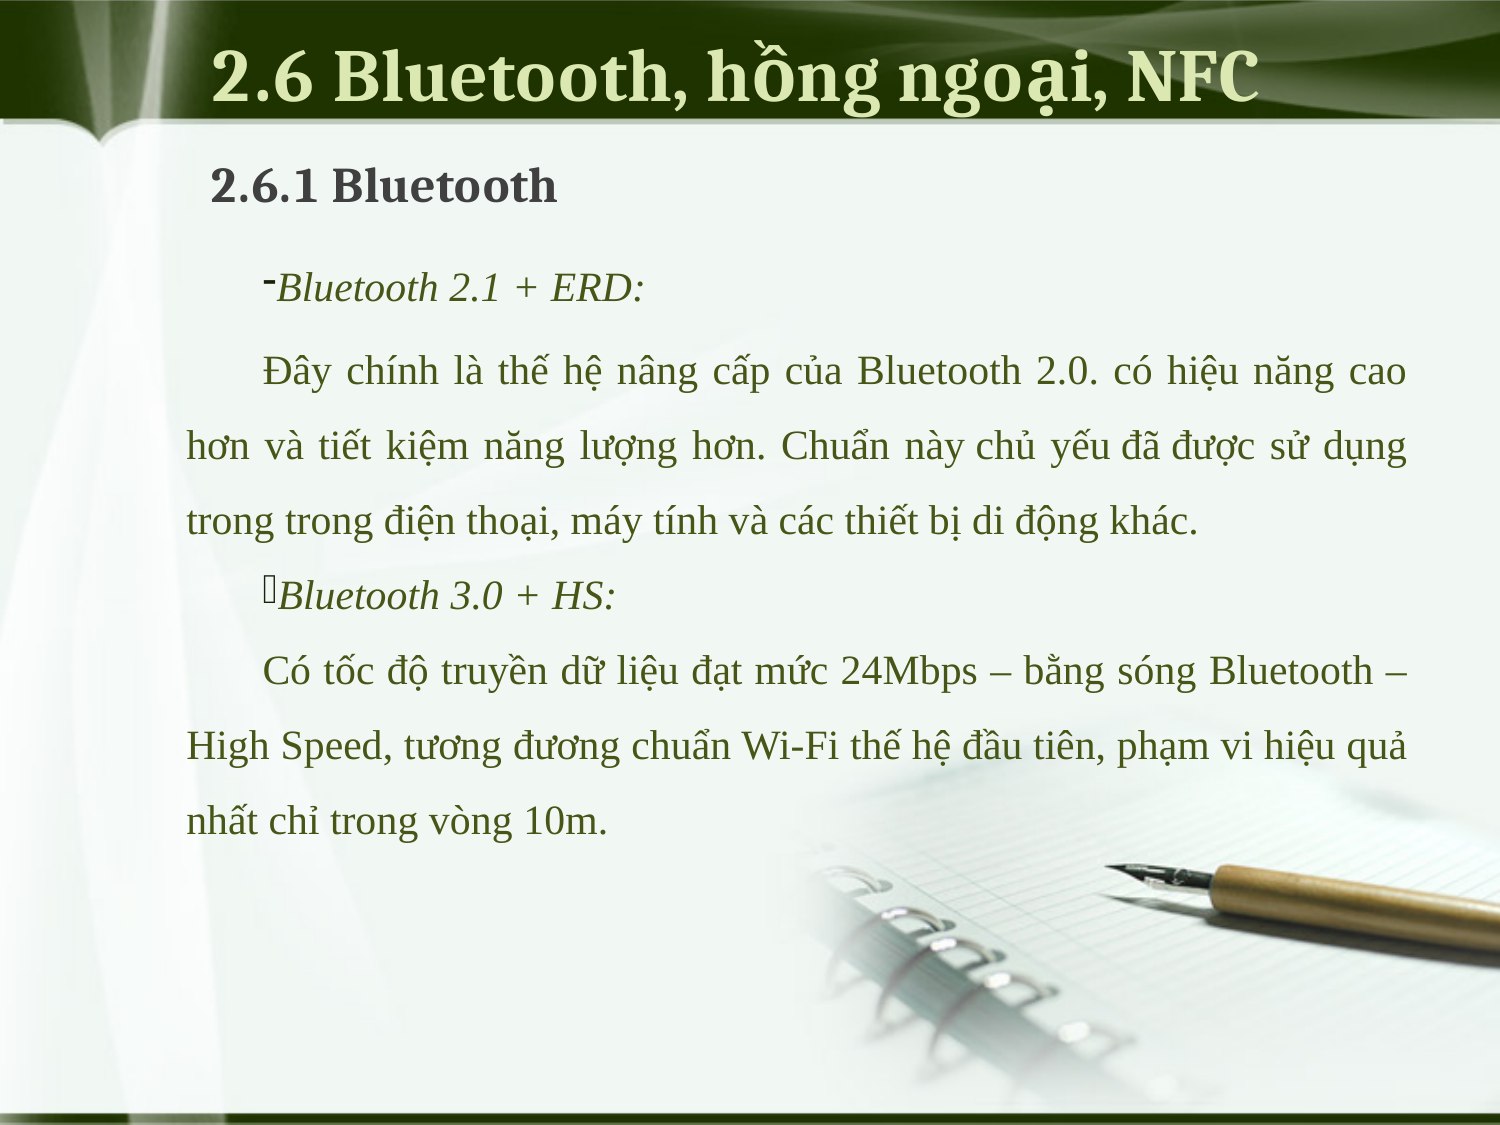

# 2.6 Bluetooth, hồng ngoại, NFC
2.6.1 Bluetooth
Bluetooth 2.1 + ERD:
Đây chính là thế hệ nâng cấp của Bluetooth 2.0. có hiệu năng cao hơn và tiết kiệm năng lượng hơn. Chuẩn này chủ yếu đã được sử dụng trong trong điện thoại, máy tính và các thiết bị di động khác.
Bluetooth 3.0 + HS:
Có tốc độ truyền dữ liệu đạt mức 24Mbps – bằng sóng Bluetooth – High Speed, tương đương chuẩn Wi-Fi thế hệ đầu tiên, phạm vi hiệu quả nhất chỉ trong vòng 10m.